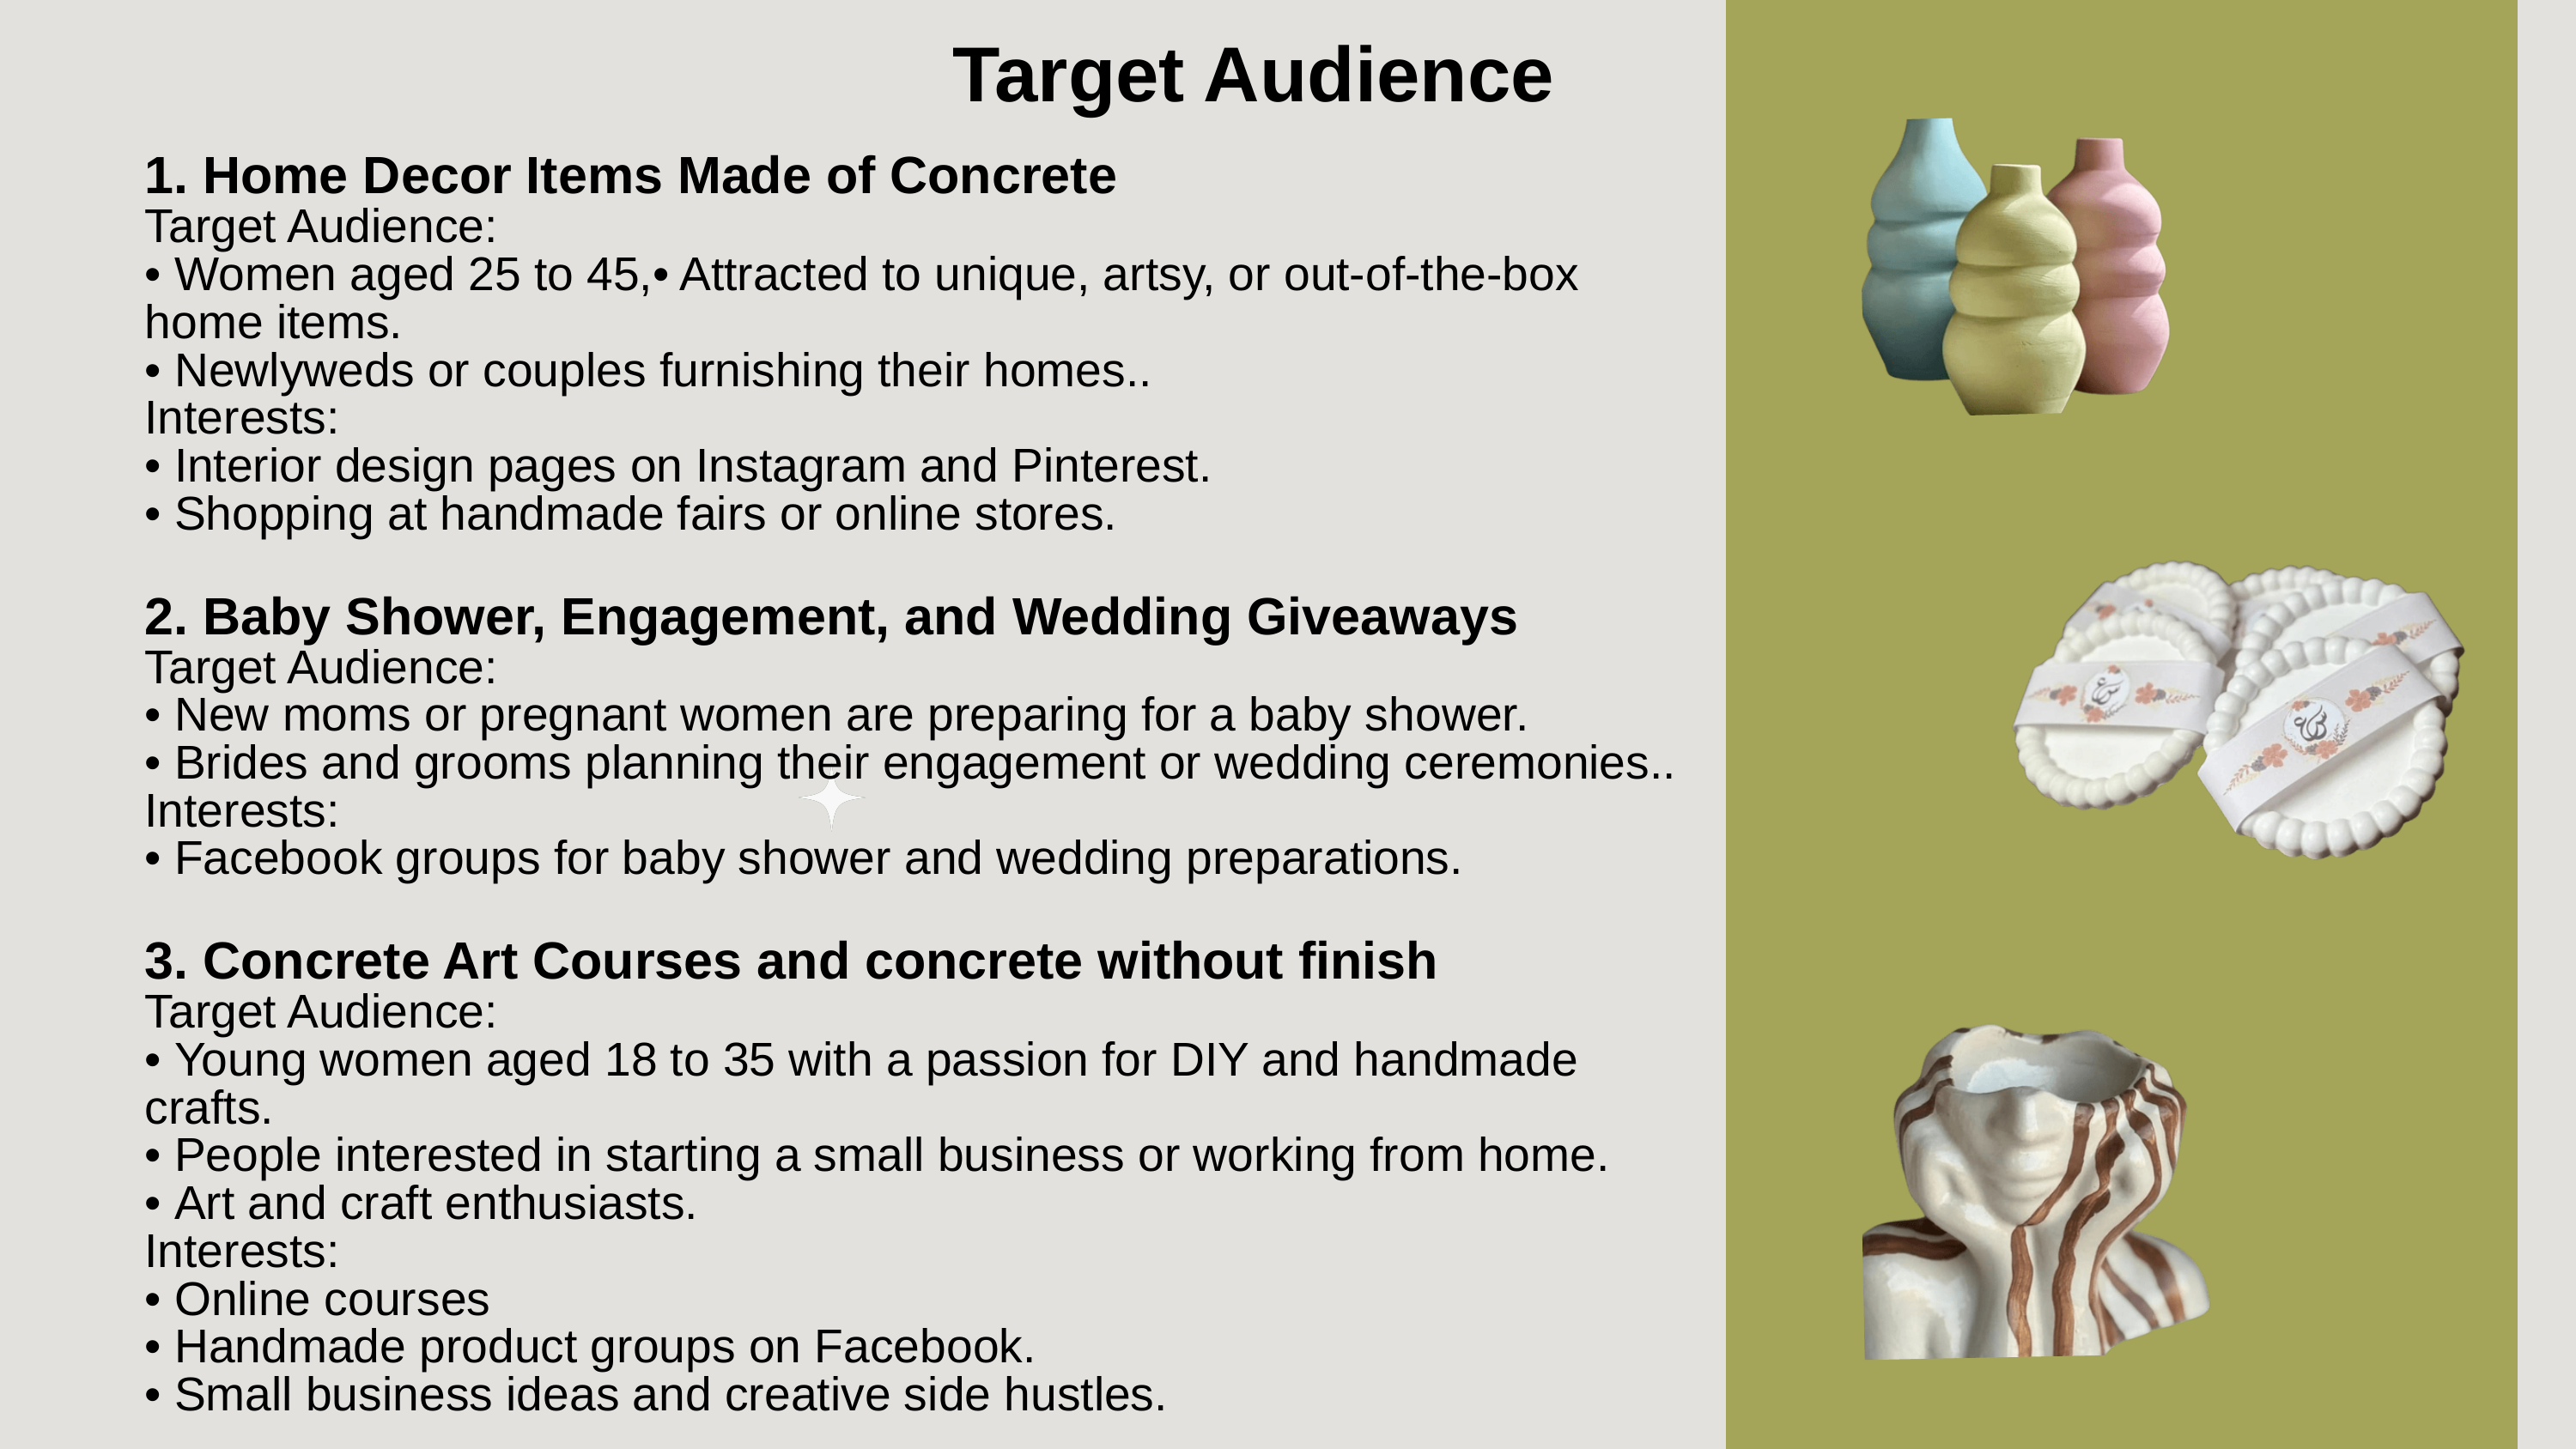

Target Audience

1. Home Decor Items Made of Concrete
Target Audience:
• Women aged 25 to 45,• Attracted to unique, artsy, or out-of-the-box home items.
• Newlyweds or couples furnishing their homes..
Interests:
• Interior design pages on Instagram and Pinterest.
• Shopping at handmade fairs or online stores.

2. Baby Shower, Engagement, and Wedding Giveaways
Target Audience:
• New moms or pregnant women are preparing for a baby shower.
• Brides and grooms planning their engagement or wedding ceremonies..
Interests:
• Facebook groups for baby shower and wedding preparations.

3. Concrete Art Courses and concrete without finish
Target Audience:
• Young women aged 18 to 35 with a passion for DIY and handmade crafts.
• People interested in starting a small business or working from home.
• Art and craft enthusiasts.
Interests:
• Online courses
• Handmade product groups on Facebook.
• Small business ideas and creative side hustles.